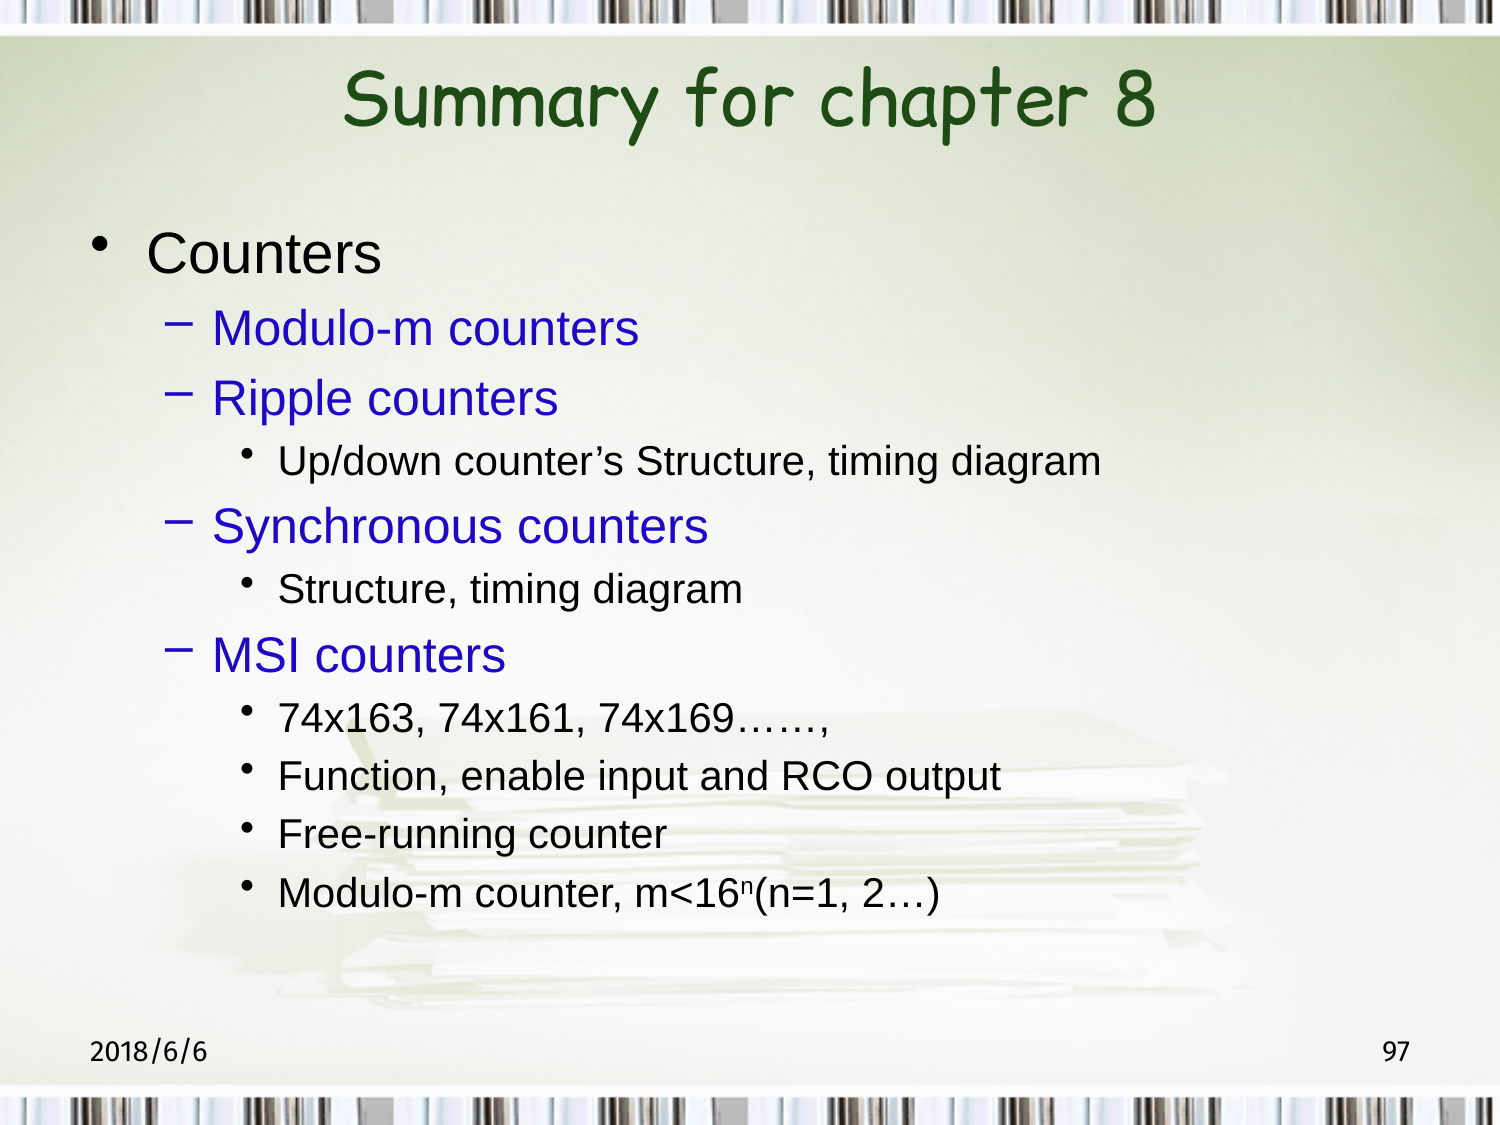

# Summary for chapter 8
Counters
Modulo-m counters
Ripple counters
Up/down counter’s Structure, timing diagram
Synchronous counters
Structure, timing diagram
MSI counters
74x163, 74x161, 74x169……,
Function, enable input and RCO output
Free-running counter
Modulo-m counter, m<16n(n=1, 2…)
2018/6/6
97